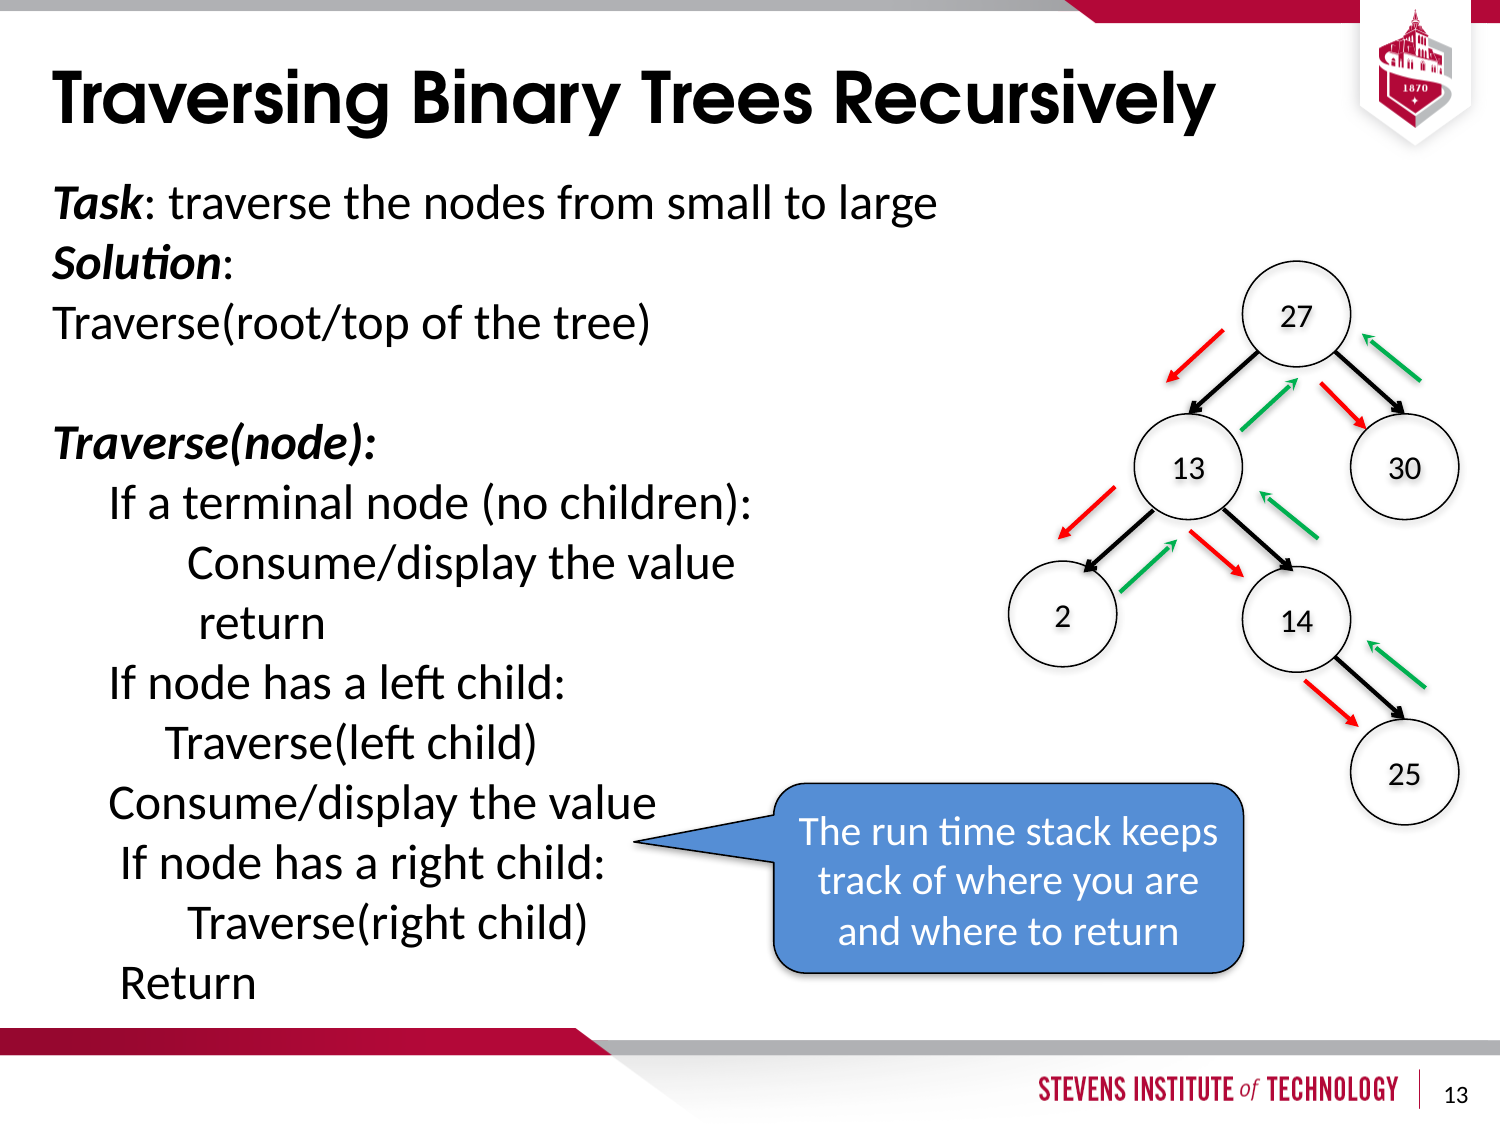

# Traversing Binary Trees Recursively
Task: traverse the nodes from small to large
Solution:
Traverse(root/top of the tree)

Traverse(node):
     If a terminal node (no children):
            Consume/display the value
             return
     If node has a left child:
          Traverse(left child)
     Consume/display the value
      If node has a right child:
            Traverse(right child)
      Return
27
30
13
2
14
25
The run time stack keeps track of where you are and where to return
13